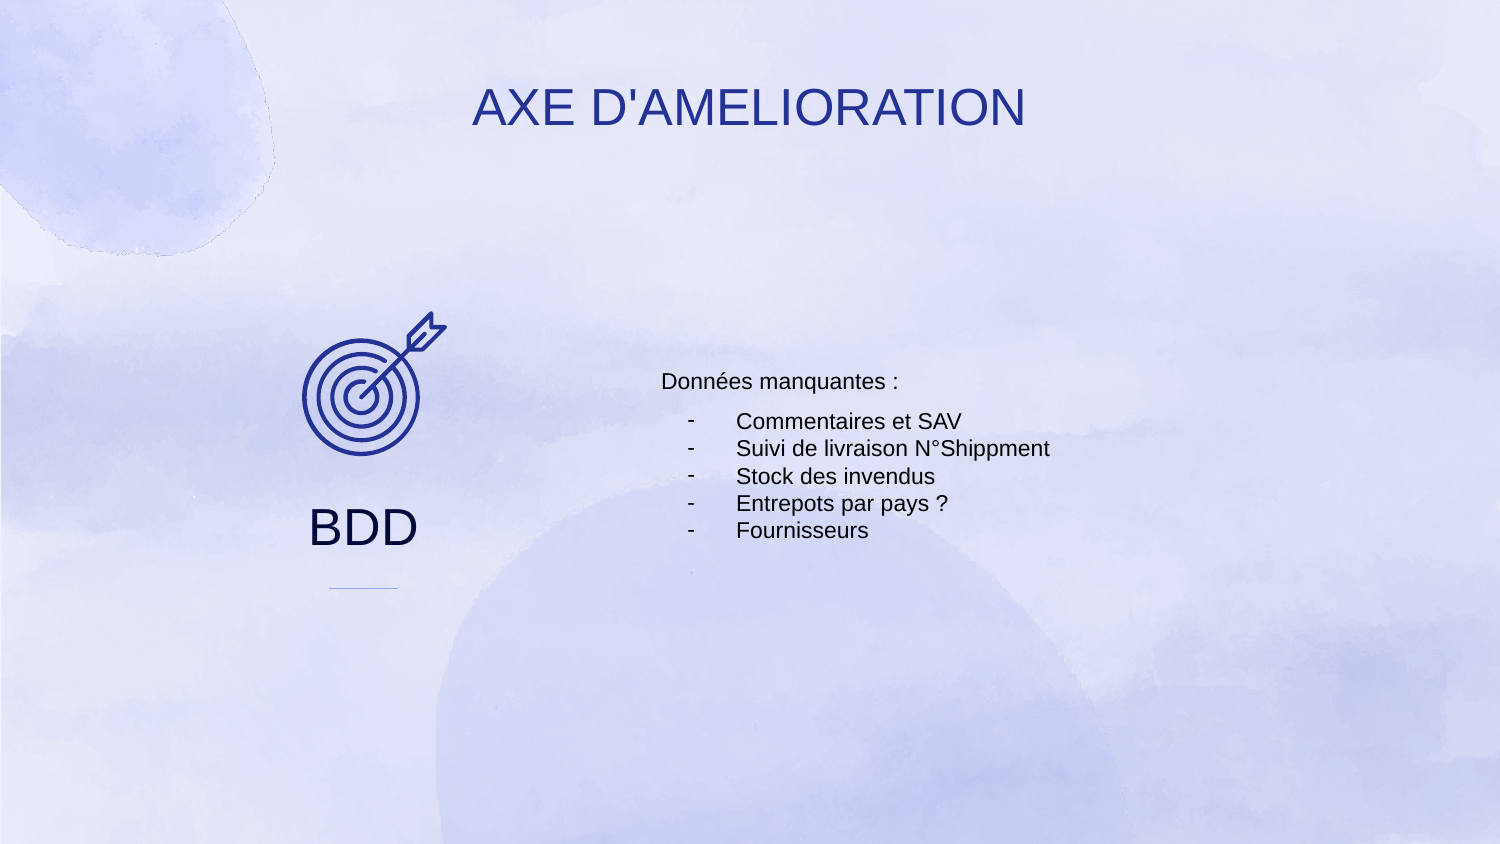

# AXE D'AMELIORATION

Données manquantes :
Commentaires et SAV
Suivi de livraison N°Shippment
Stock des invendus
Entrepots par pays ?
Fournisseurs

BDD